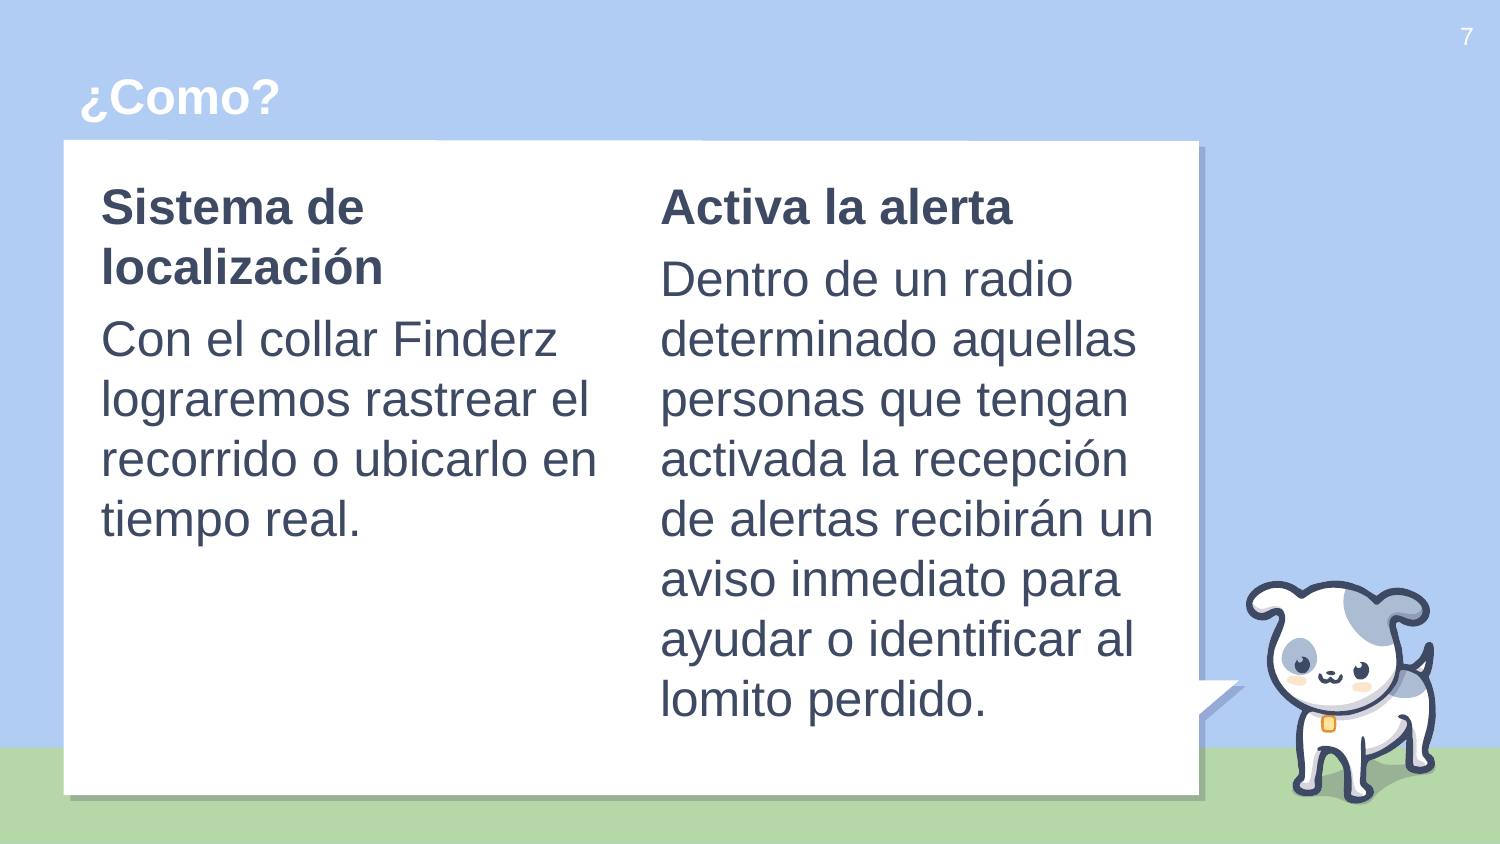

# ¿Como?
7
Sistema de localización
Con el collar Finderz lograremos rastrear el recorrido o ubicarlo en tiempo real.
Activa la alerta
Dentro de un radio determinado aquellas personas que tengan activada la recepción de alertas recibirán un aviso inmediato para ayudar o identificar al lomito perdido.